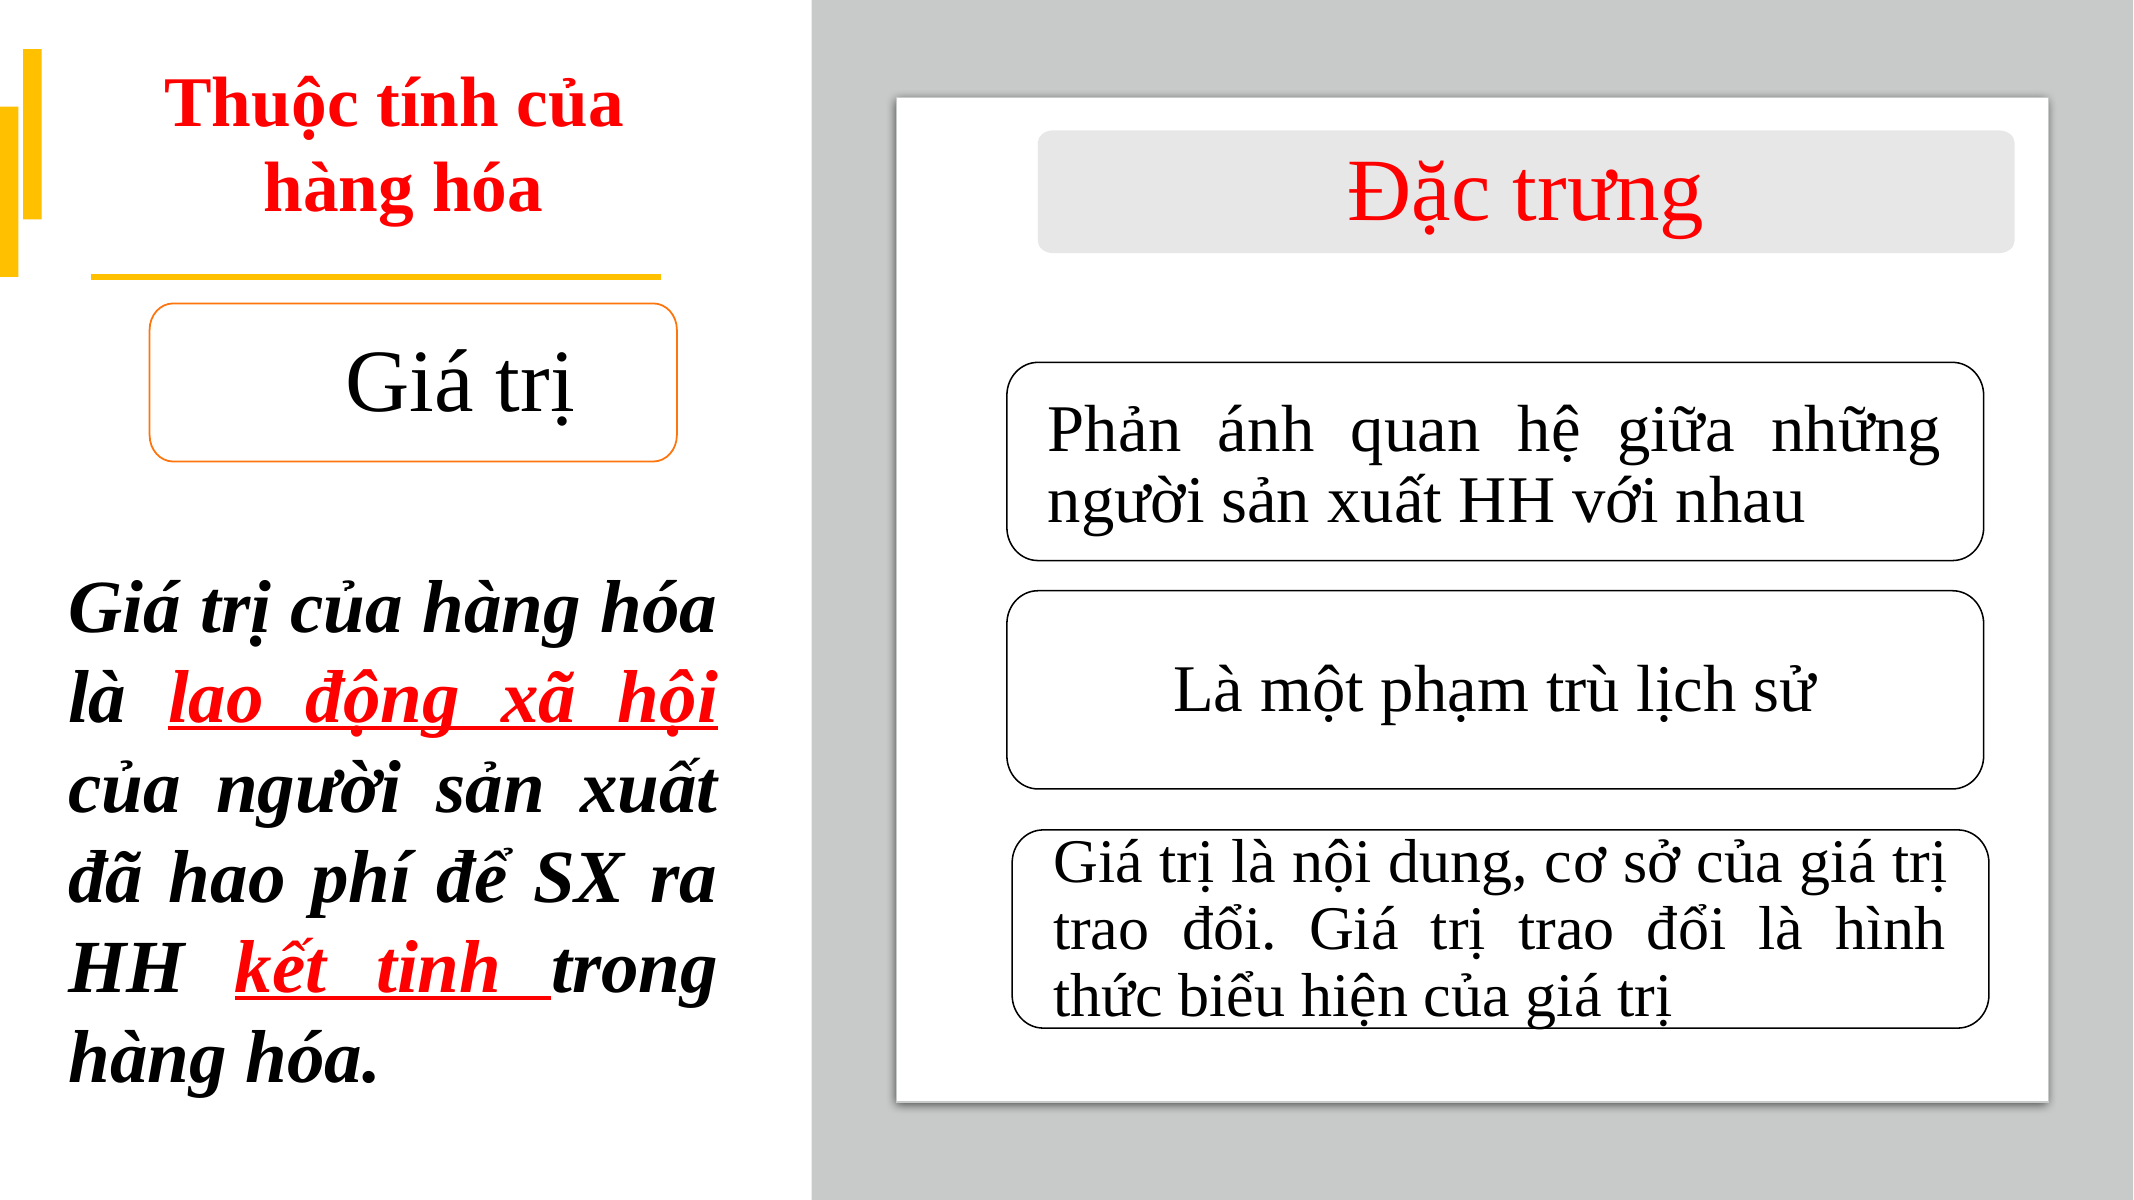

Thuộc tính của
hàng hóa

Đặc trưng
Giá trị

Phản ánh quan hệ giữa những người sản xuất HH với nhau
.
Giá trị của hàng hóa là lao động xã hội của người sản xuất đã hao phí để SX ra HH kết tinh trong hàng hóa.
Là một phạm trù lịch sử
Giá trị là nội dung, cơ sở của giá trị trao đổi. Giá trị trao đổi là hình thức biểu hiện của giá trị